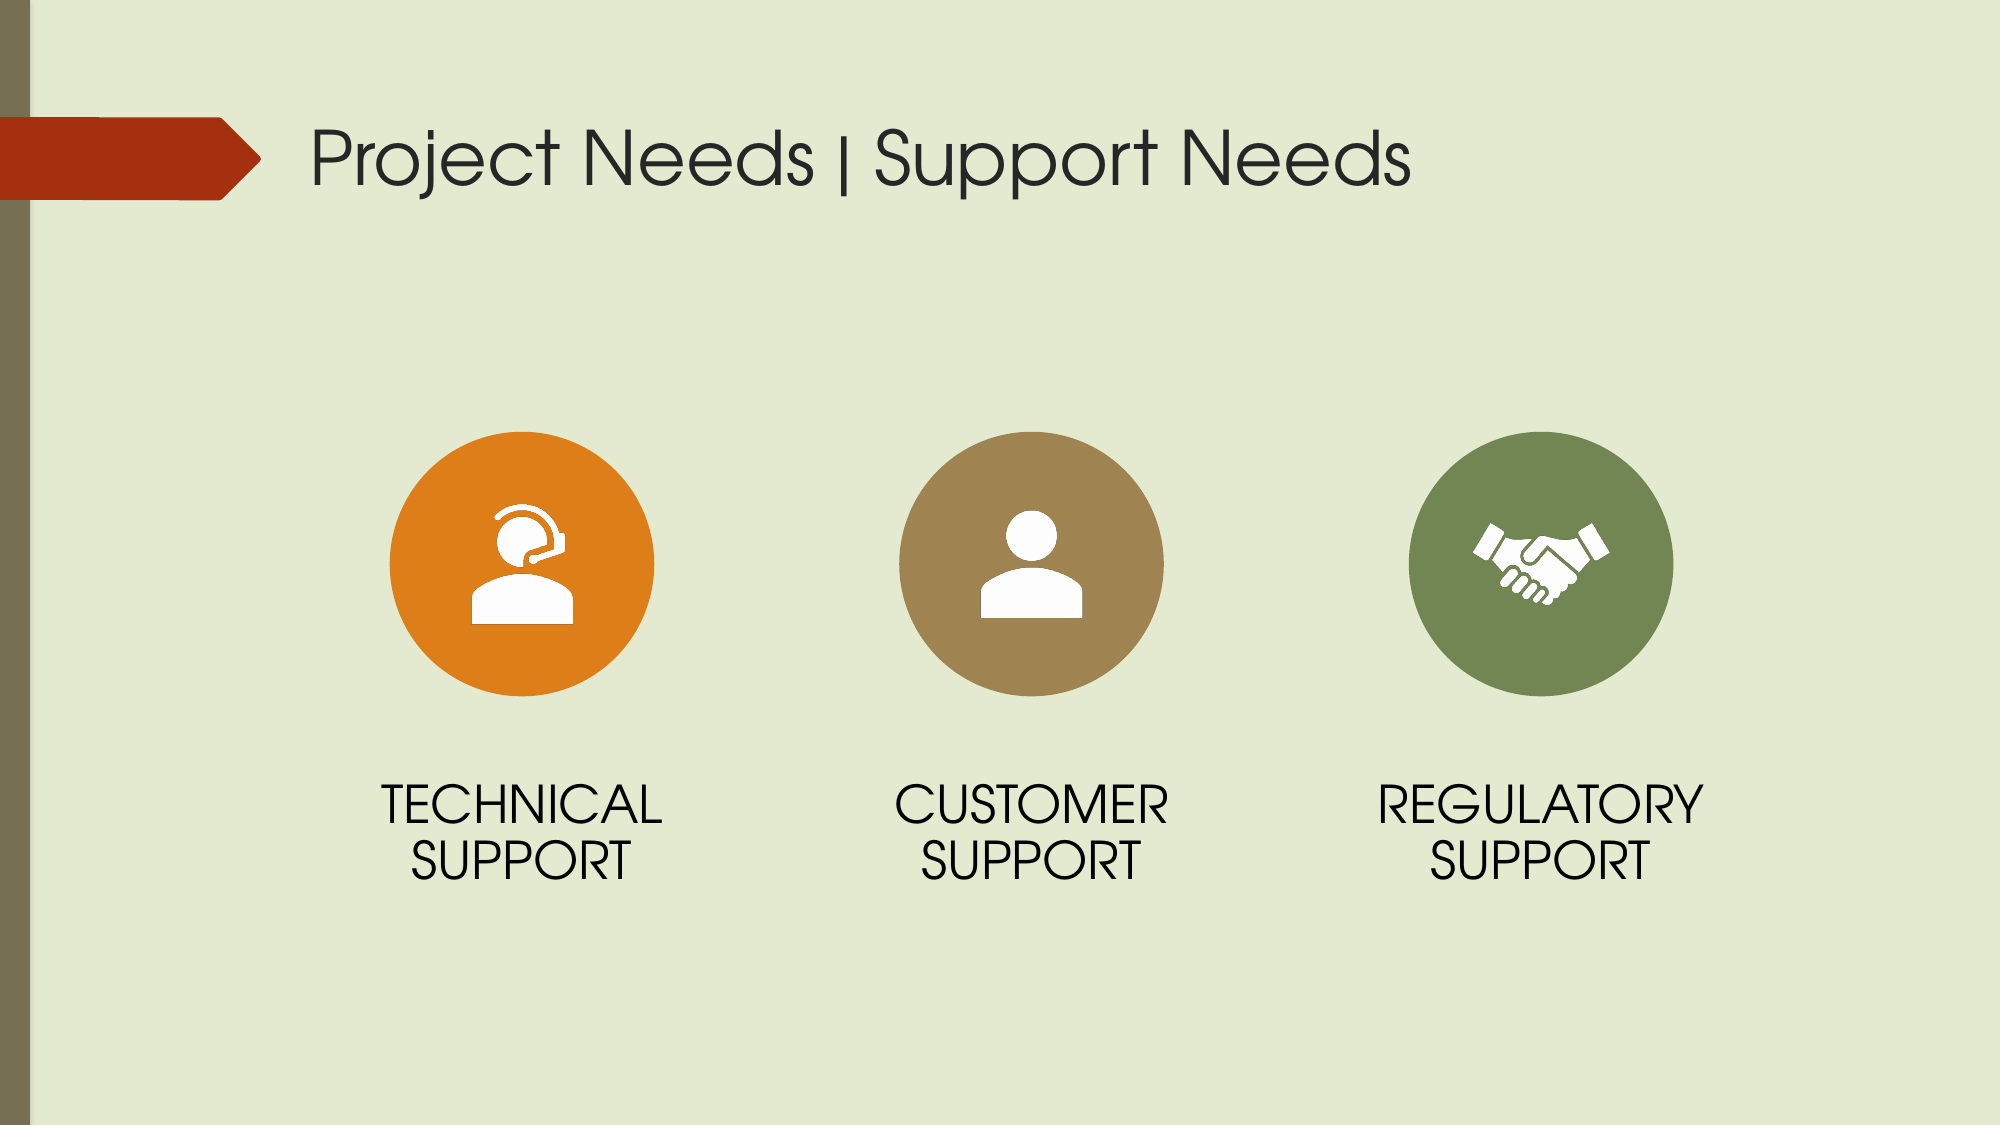

# Project Needs | Support Needs

TechnIcal support
Customer support
Regulatory support